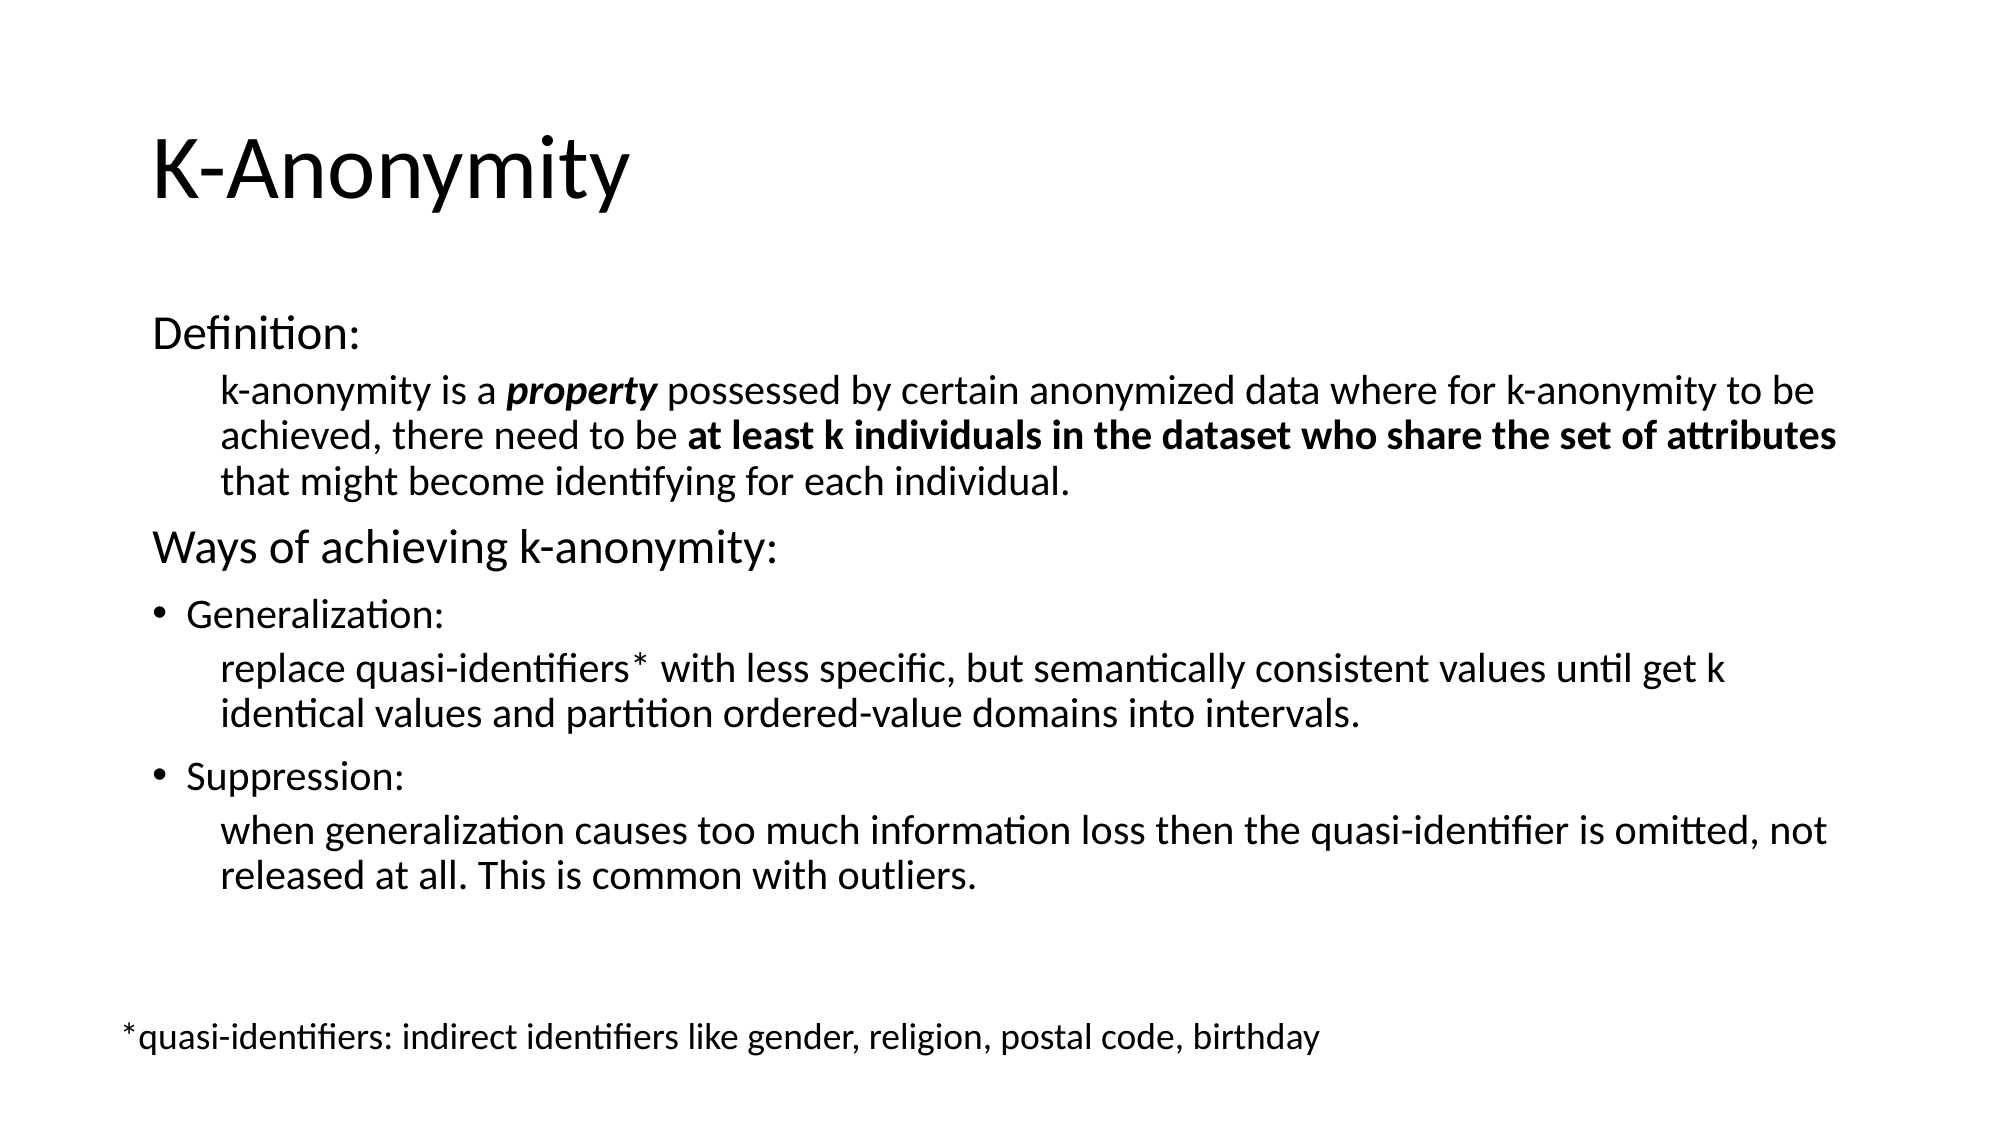

# K-Anonymity
Definition:
k-anonymity is a property possessed by certain anonymized data where for k-anonymity to be achieved, there need to be at least k individuals in the dataset who share the set of attributes that might become identifying for each individual.
Ways of achieving k-anonymity:
Generalization:
replace quasi-identifiers* with less specific, but semantically consistent values until get k identical values and partition ordered-value domains into intervals.
Suppression:
when generalization causes too much information loss then the quasi-identifier is omitted, not released at all. This is common with outliers.

*quasi-identifiers: indirect identifiers like gender, religion, postal code, birthday